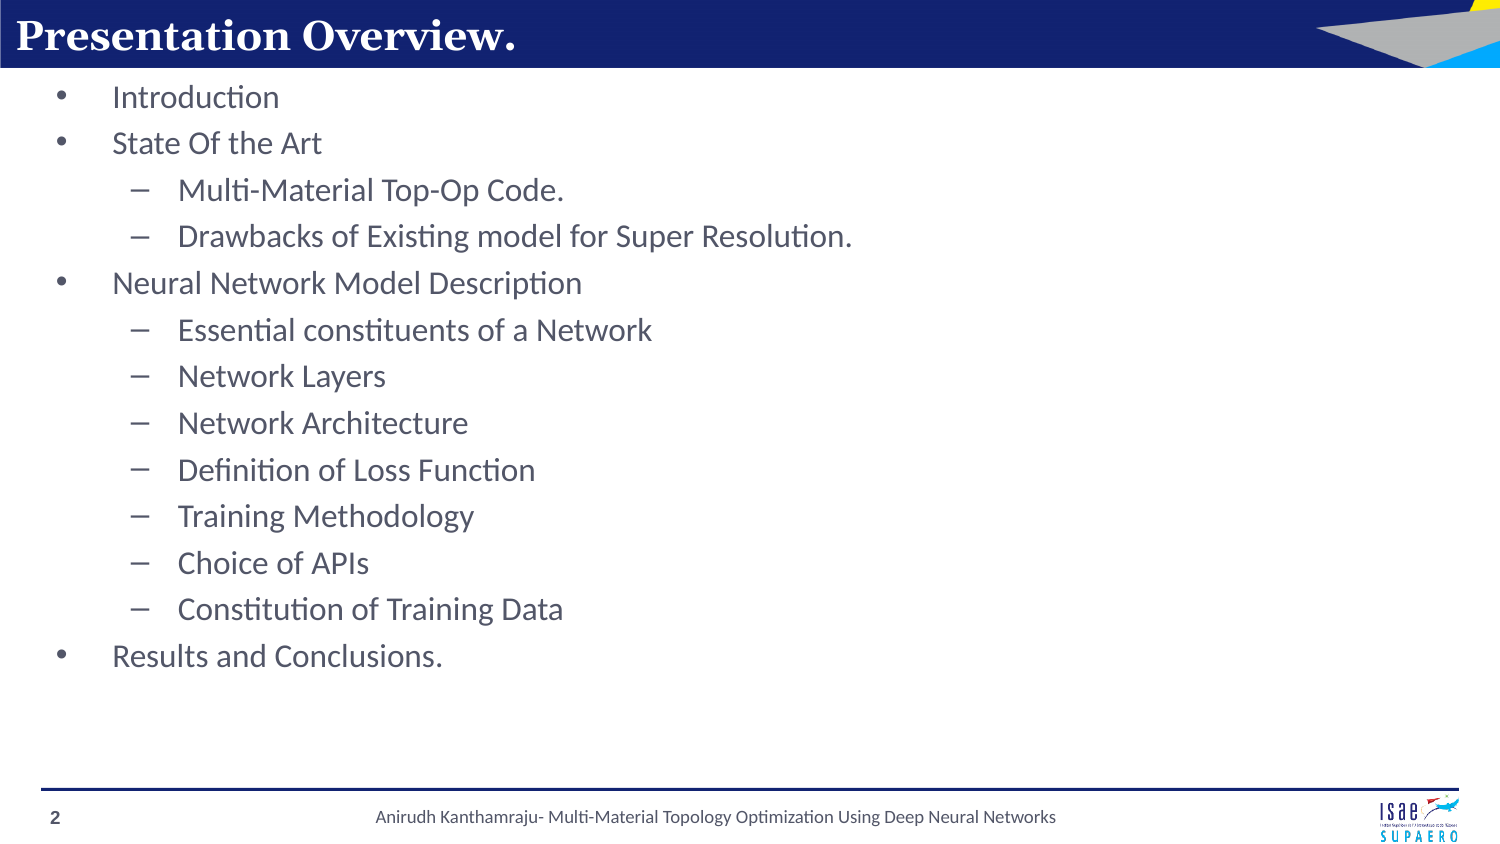

# Presentation Overview.
Introduction
State Of the Art
Multi-Material Top-Op Code.
Drawbacks of Existing model for Super Resolution.
Neural Network Model Description
Essential constituents of a Network
Network Layers
Network Architecture
Definition of Loss Function
Training Methodology
Choice of APIs
Constitution of Training Data
Results and Conclusions.